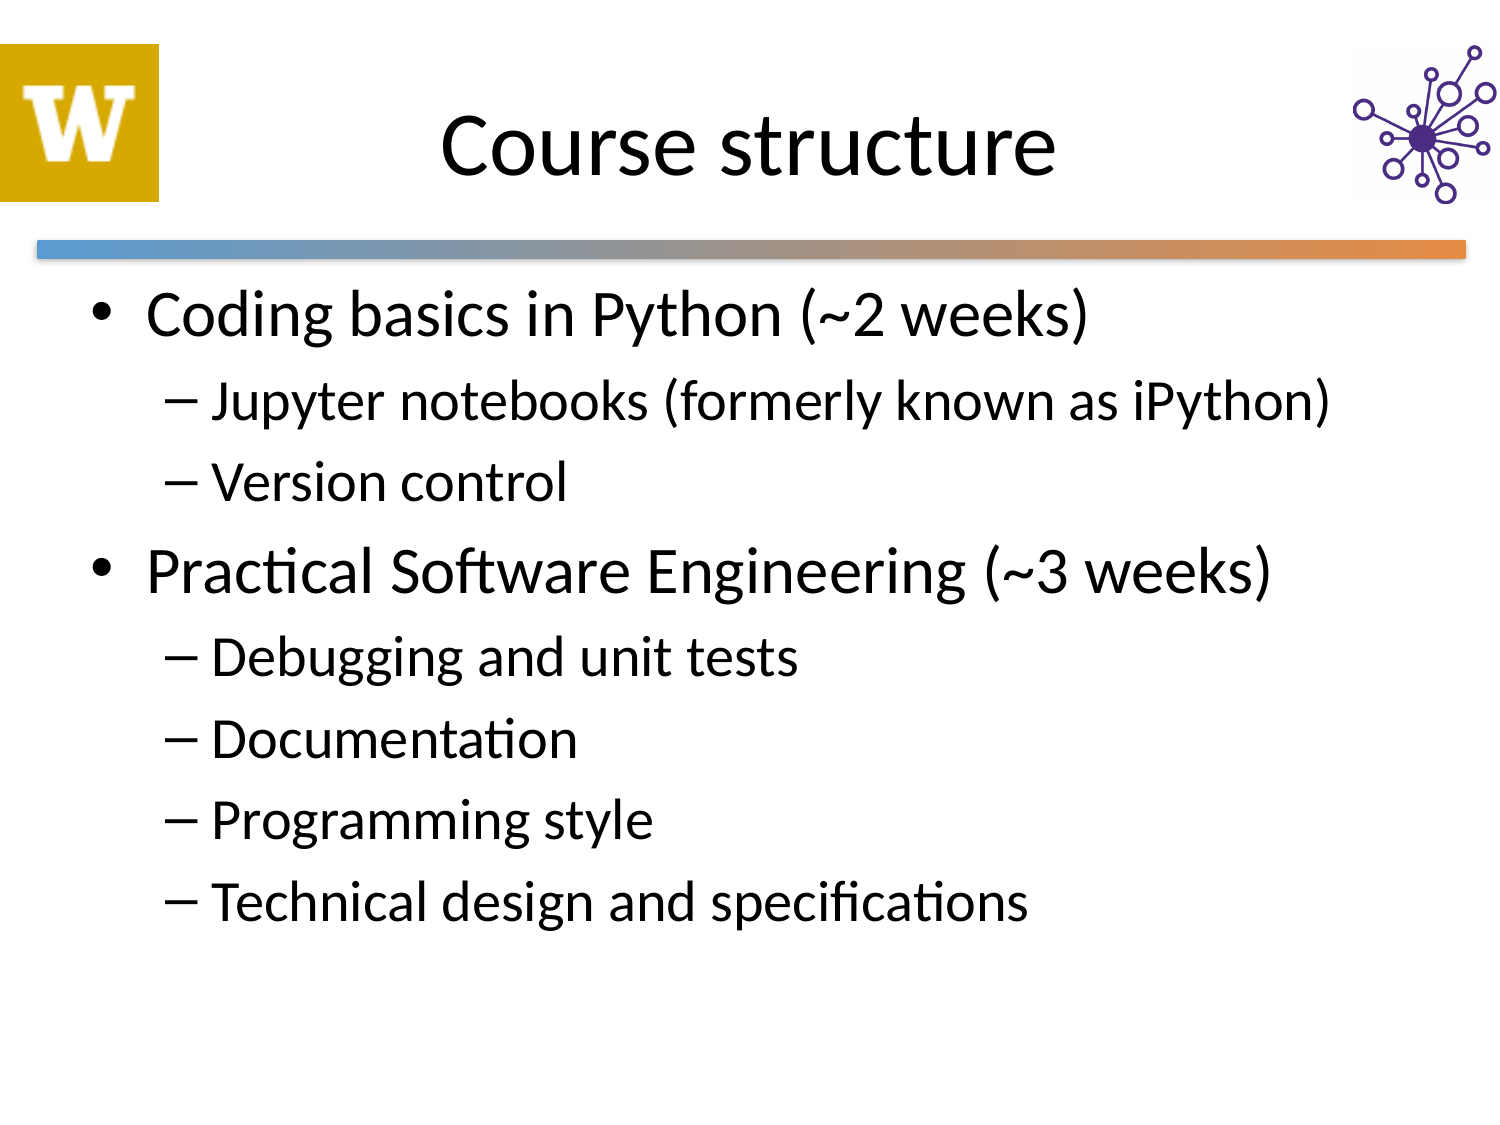

# Course structure
Coding basics in Python (~2 weeks)
Jupyter notebooks (formerly known as iPython)
Version control
Practical Software Engineering (~3 weeks)
Debugging and unit tests
Documentation
Programming style
Technical design and specifications